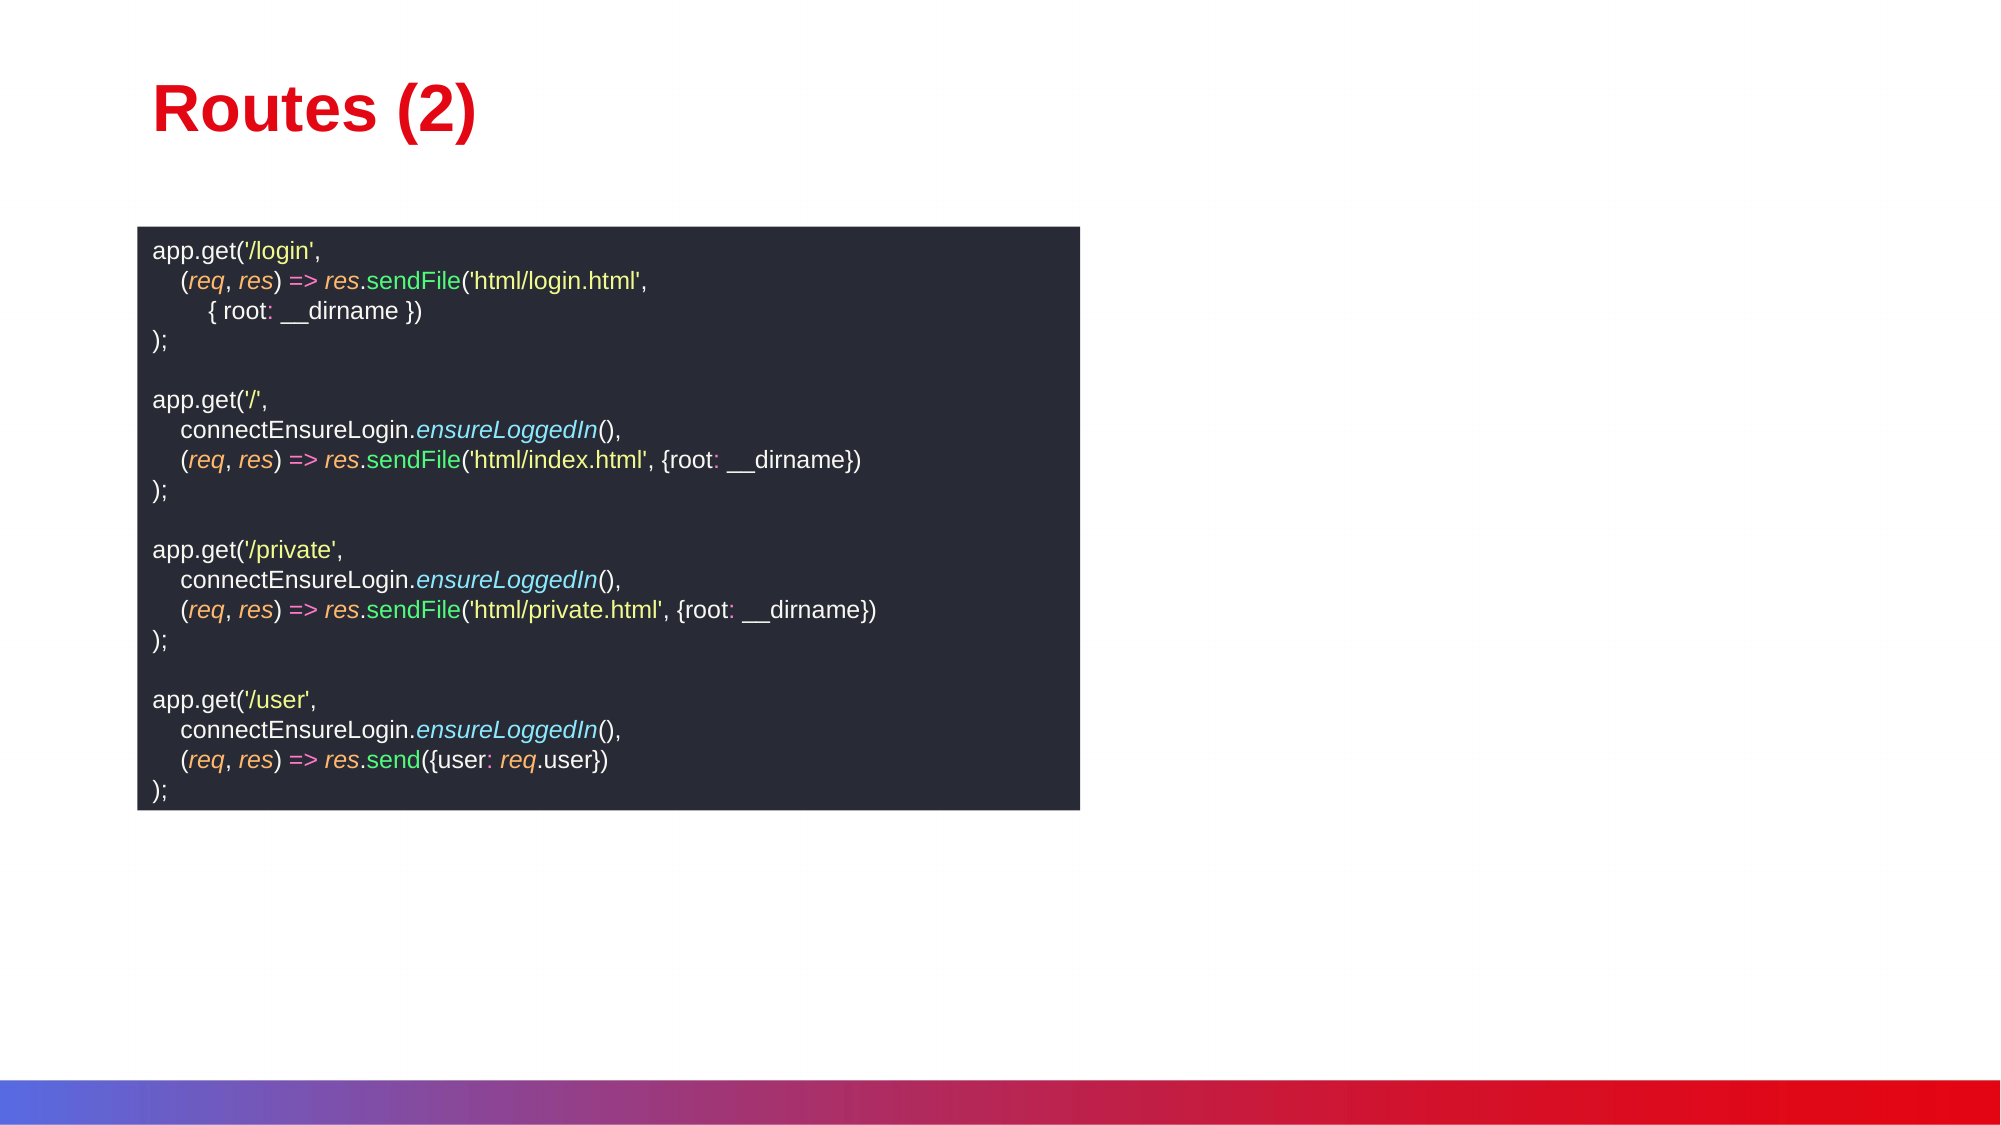

# Routes (2)

app.get('/login',
    (req, res) => res.sendFile('html/login.html',
        { root: __dirname })
);
app.get('/',
    connectEnsureLogin.ensureLoggedIn(),
    (req, res) => res.sendFile('html/index.html', {root: __dirname})
);
app.get('/private',
    connectEnsureLogin.ensureLoggedIn(),
    (req, res) => res.sendFile('html/private.html', {root: __dirname})
);
app.get('/user',
    connectEnsureLogin.ensureLoggedIn(),
    (req, res) => res.send({user: req.user})
);